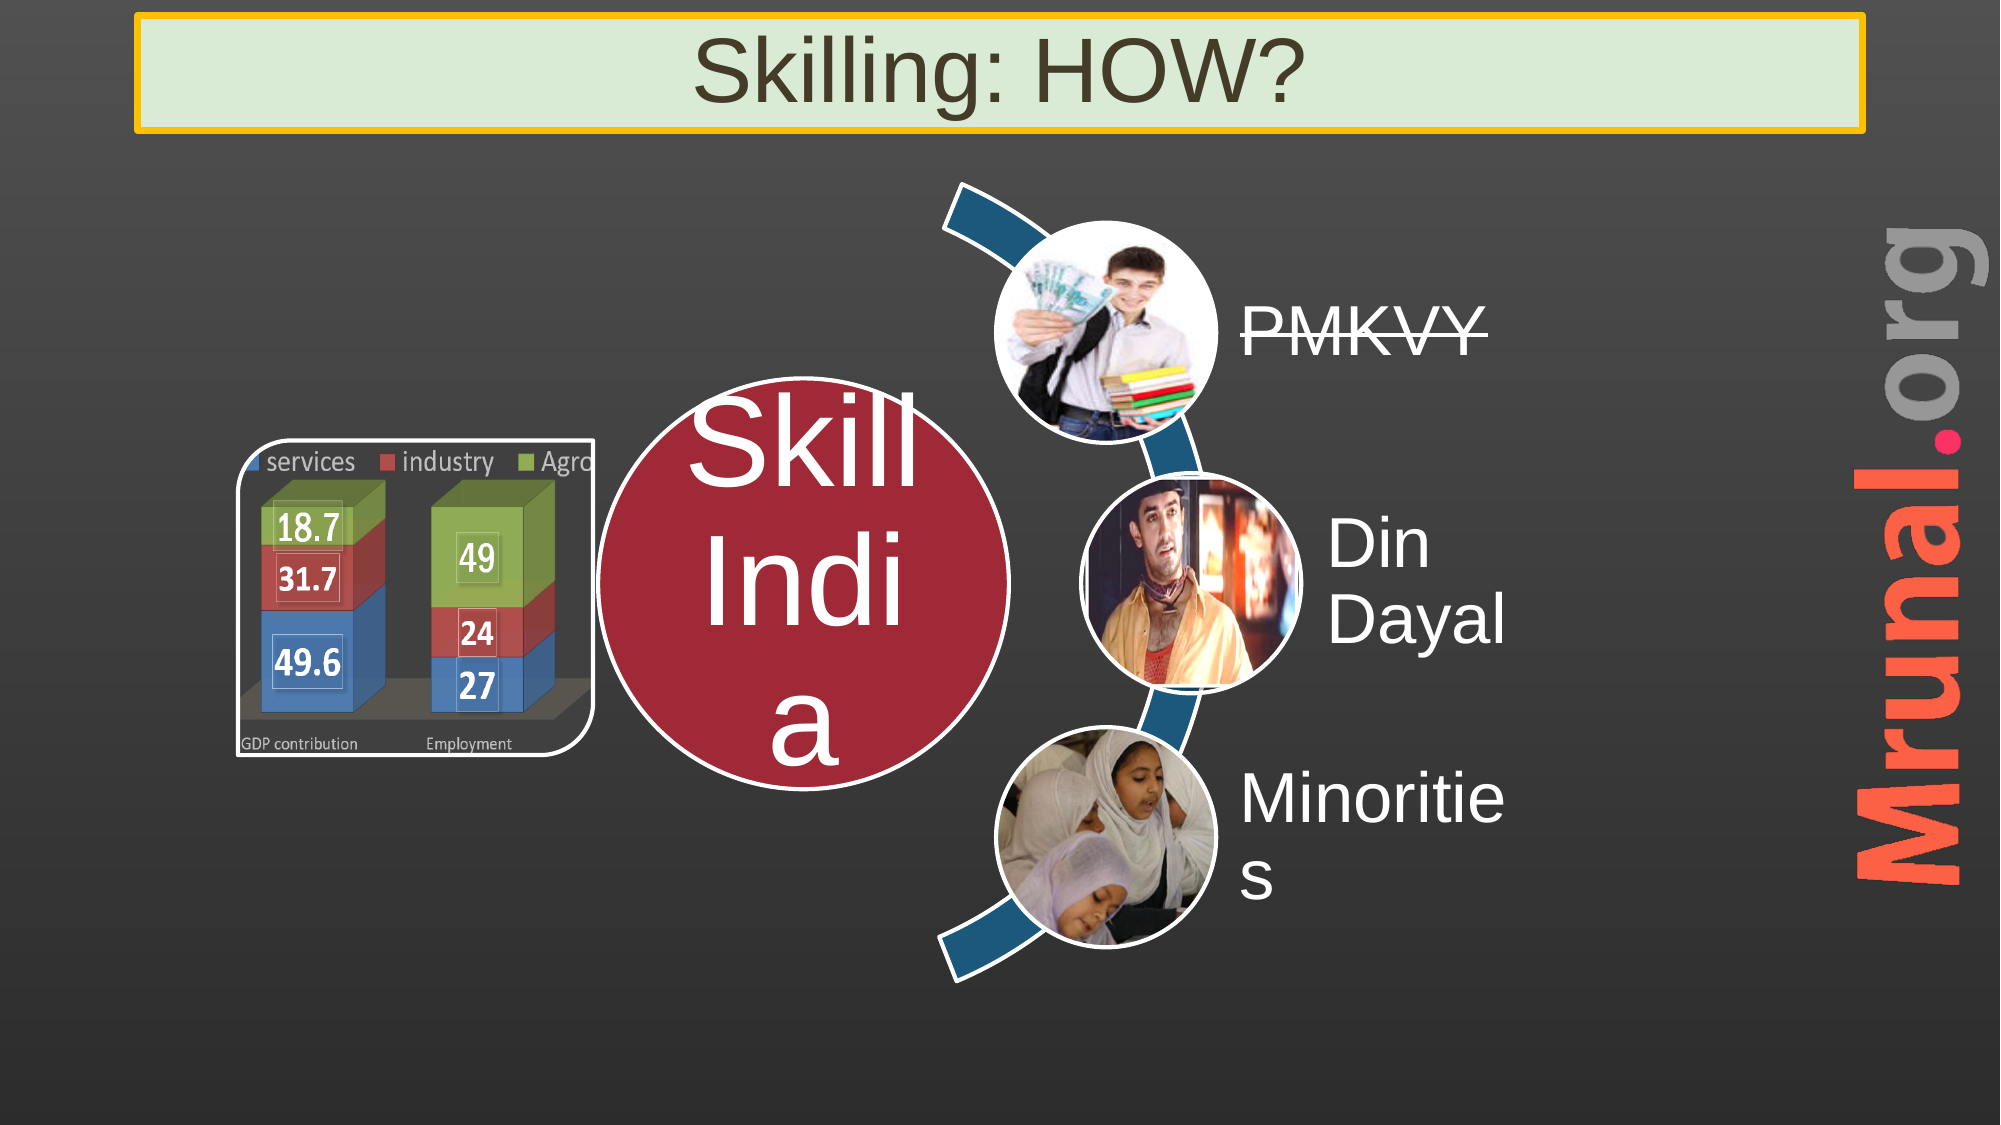

# Skilling: HOW?
Skill India
PMKVY
Din Dayal
Minorities